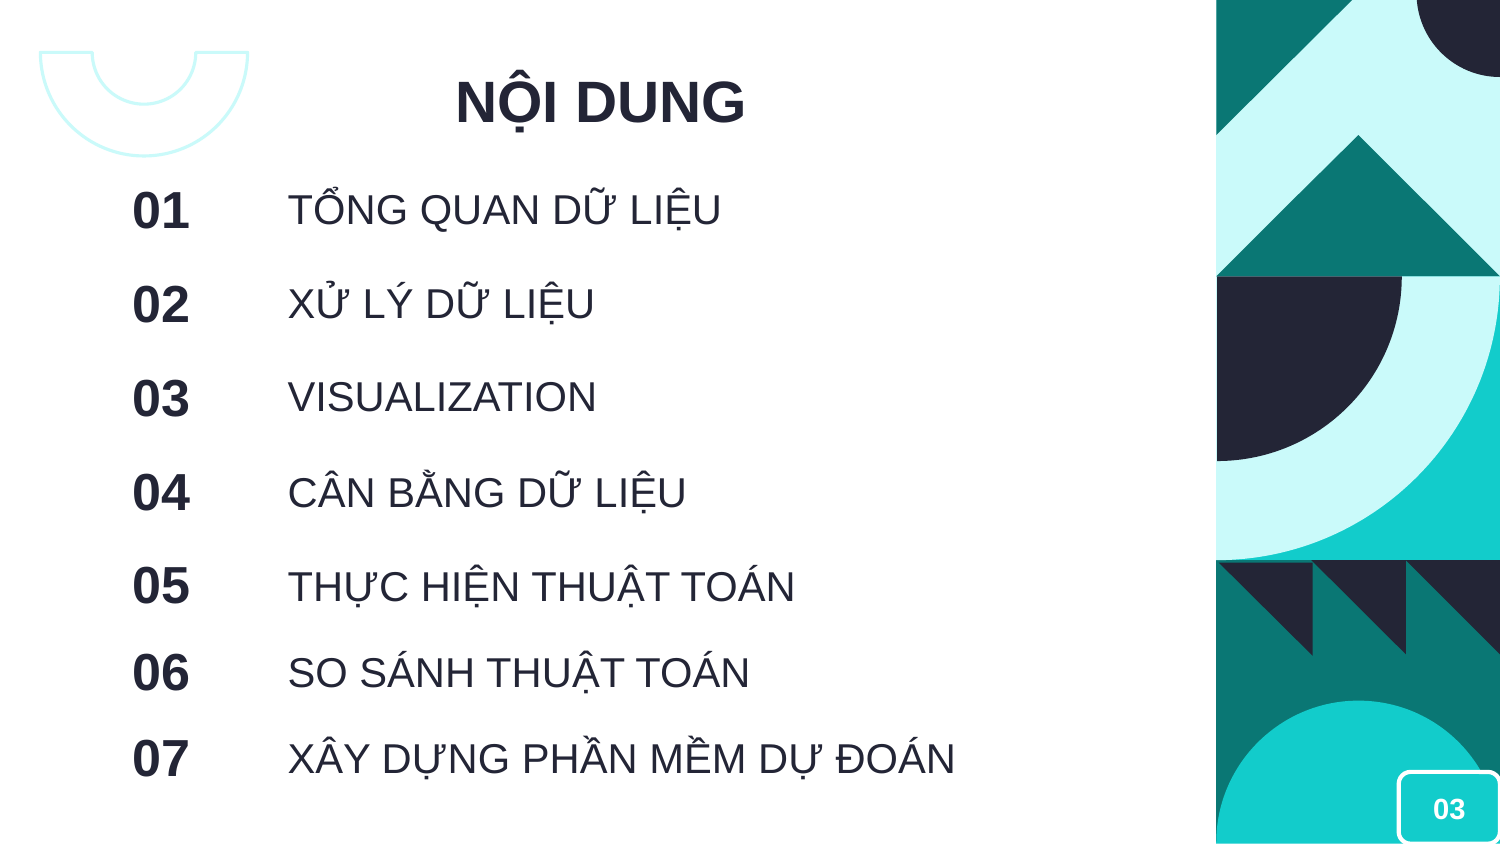

NỘI DUNG
01
# TỔNG QUAN DỮ LIỆU
02
XỬ LÝ DỮ LIỆU
VISUALIZATION
03
04
CÂN BẰNG DỮ LIỆU
05
THỰC HIỆN THUẬT TOÁN
06
SO SÁNH THUẬT TOÁN
07
XÂY DỰNG PHẦN MỀM DỰ ĐOÁN
03